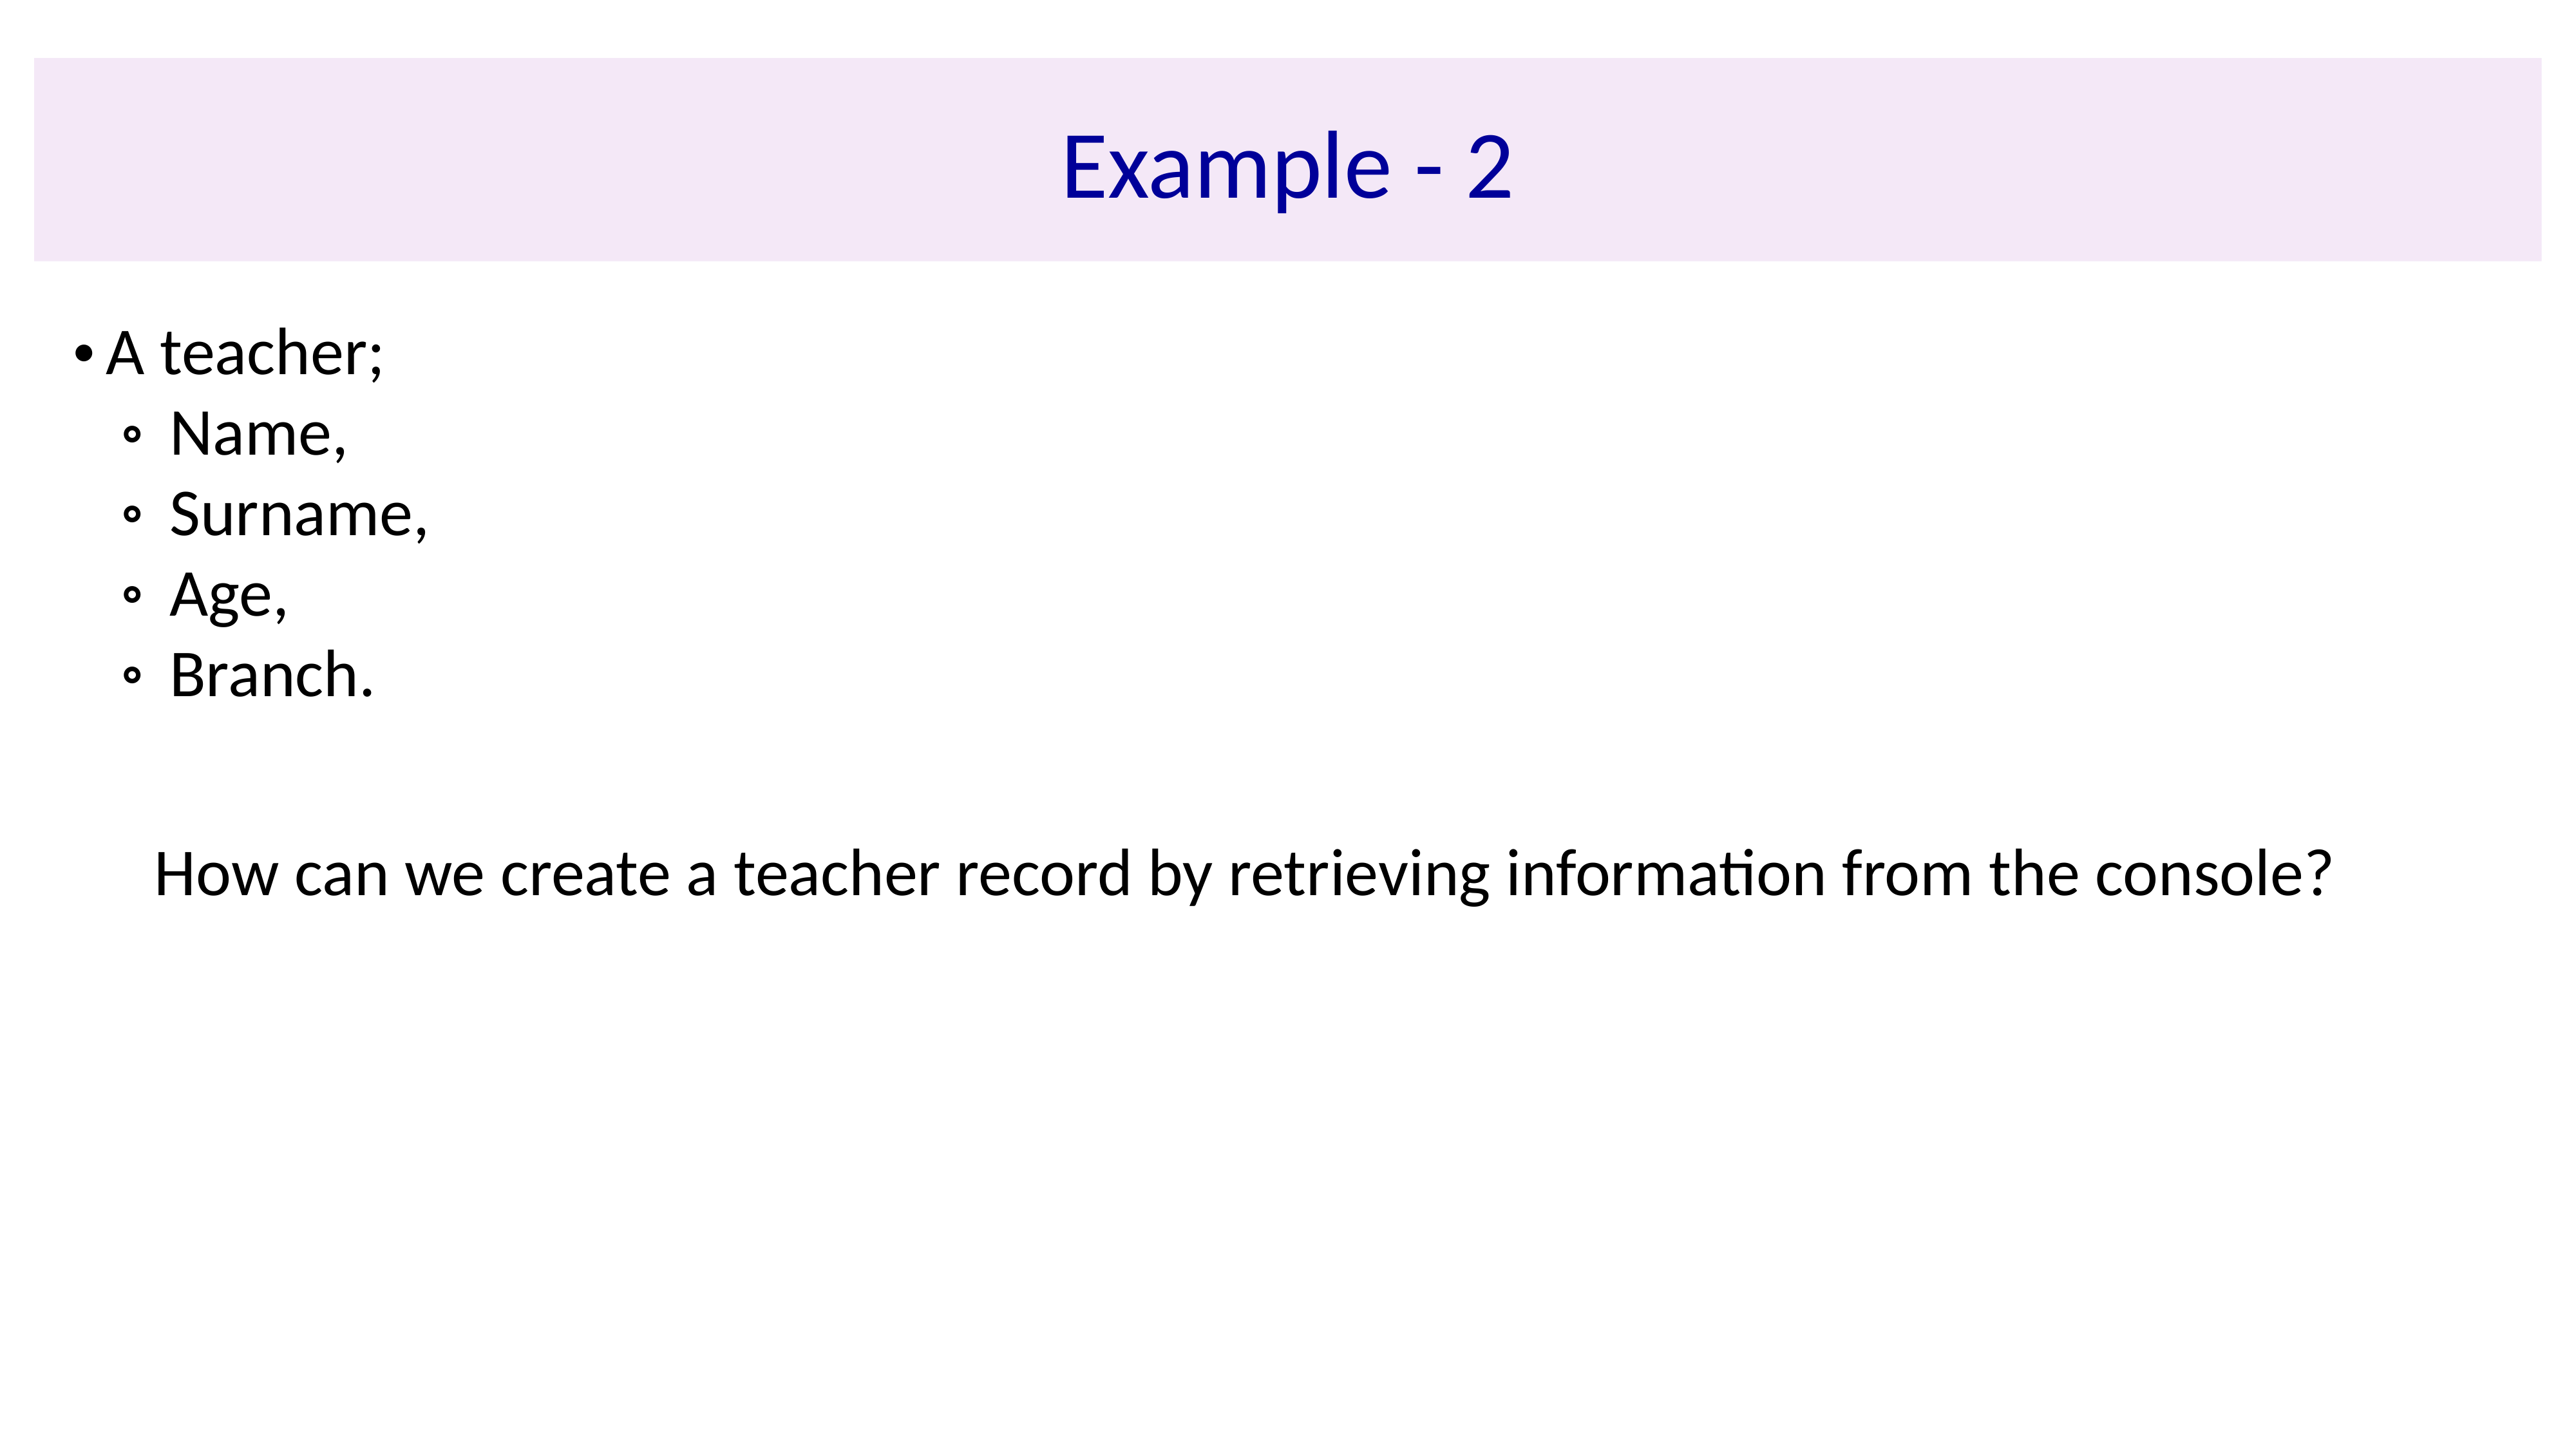

# Example - 2
A teacher;
 Name,
 Surname,
 Age,
 Branch.

	How can we create a teacher record by retrieving information from the console?